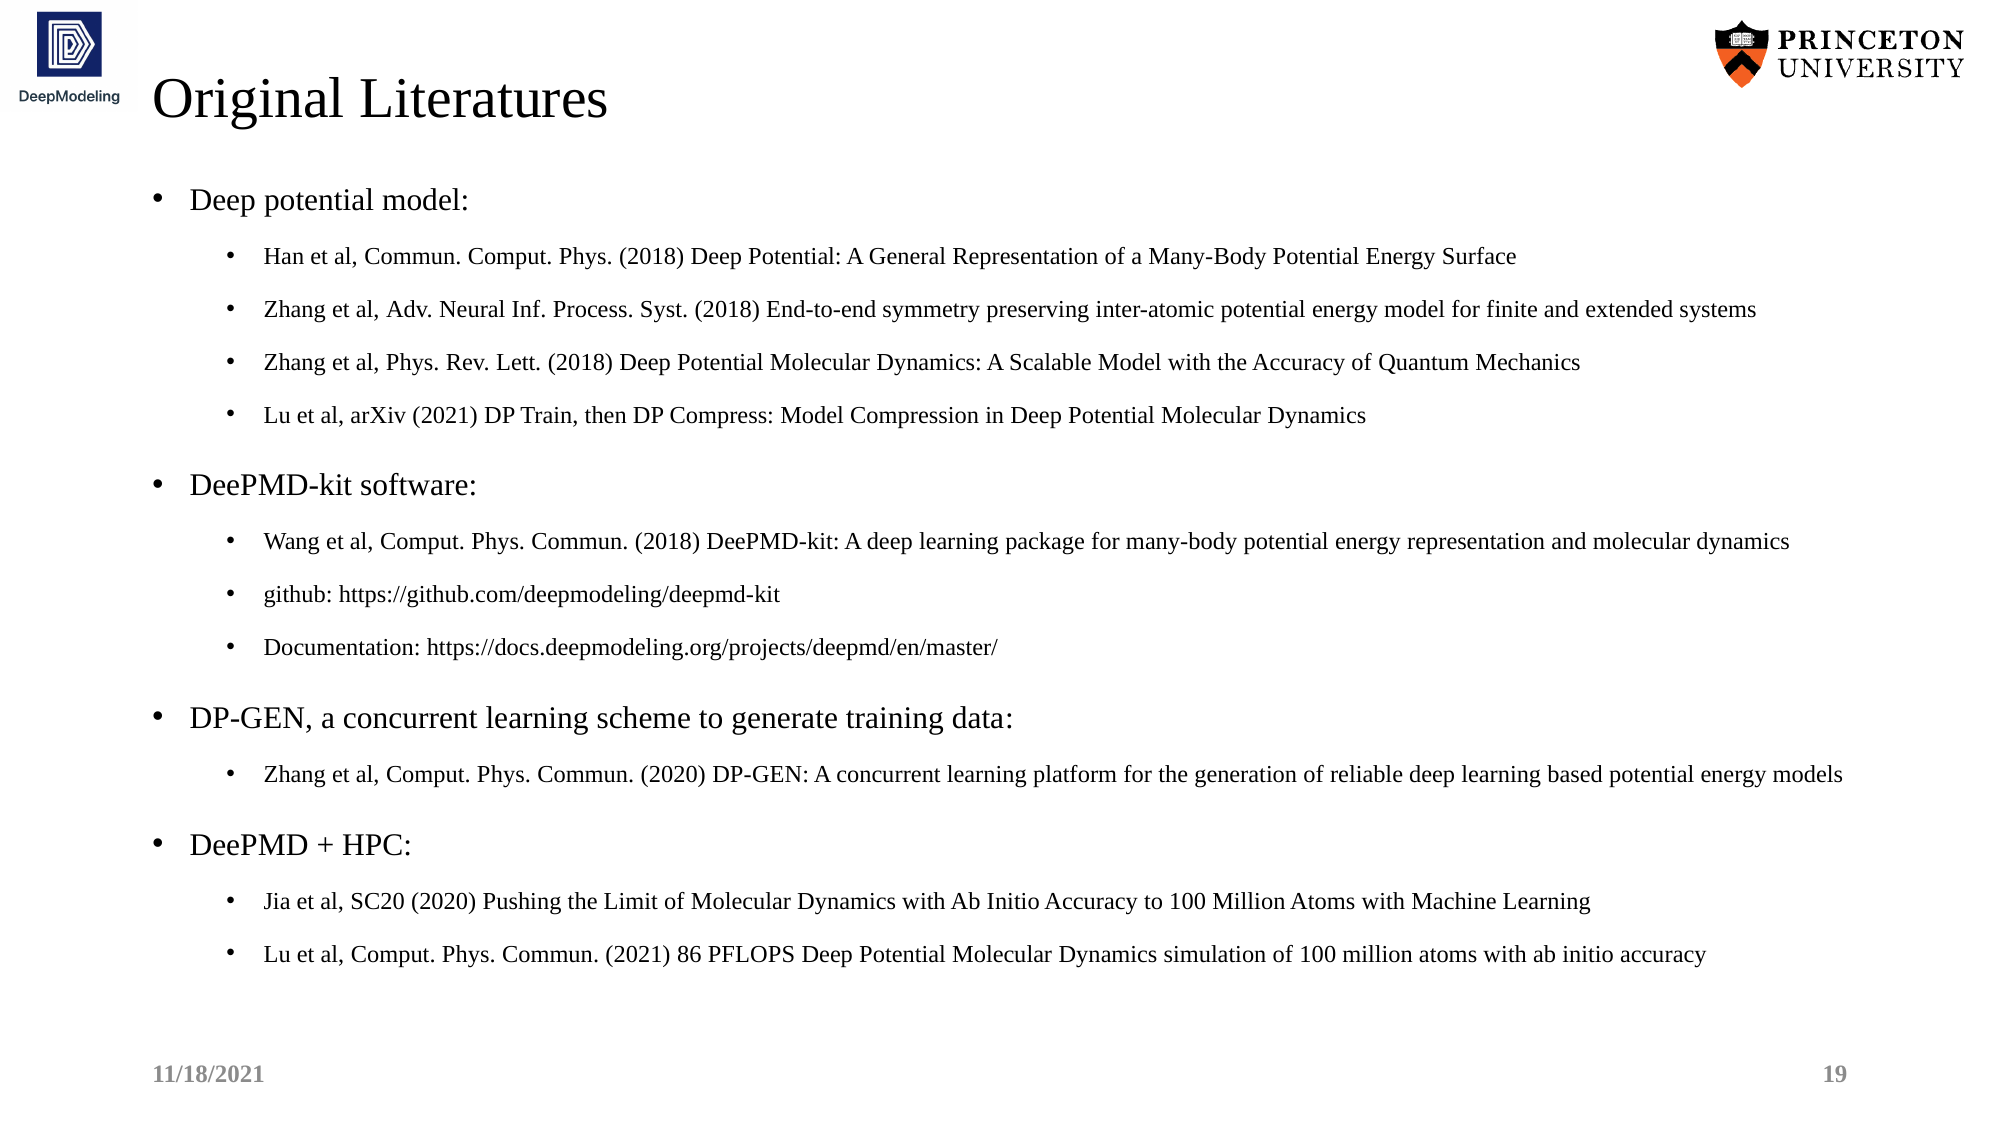

# Original Literatures
Deep potential model:
Han et al, Commun. Comput. Phys. (2018) Deep Potential: A General Representation of a Many-Body Potential Energy Surface
Zhang et al, Adv. Neural Inf. Process. Syst. (2018) End-to-end symmetry preserving inter-atomic potential energy model for finite and extended systems
Zhang et al, Phys. Rev. Lett. (2018) Deep Potential Molecular Dynamics: A Scalable Model with the Accuracy of Quantum Mechanics
Lu et al, arXiv (2021) DP Train, then DP Compress: Model Compression in Deep Potential Molecular Dynamics
DeePMD-kit software:
Wang et al, Comput. Phys. Commun. (2018) DeePMD-kit: A deep learning package for many-body potential energy representation and molecular dynamics
github: https://github.com/deepmodeling/deepmd-kit
Documentation: https://docs.deepmodeling.org/projects/deepmd/en/master/
DP-GEN, a concurrent learning scheme to generate training data:
Zhang et al, Comput. Phys. Commun. (2020) DP-GEN: A concurrent learning platform for the generation of reliable deep learning based potential energy models
DeePMD + HPC:
Jia et al, SC20 (2020) Pushing the Limit of Molecular Dynamics with Ab Initio Accuracy to 100 Million Atoms with Machine Learning
Lu et al, Comput. Phys. Commun. (2021) 86 PFLOPS Deep Potential Molecular Dynamics simulation of 100 million atoms with ab initio accuracy
11/18/2021
19